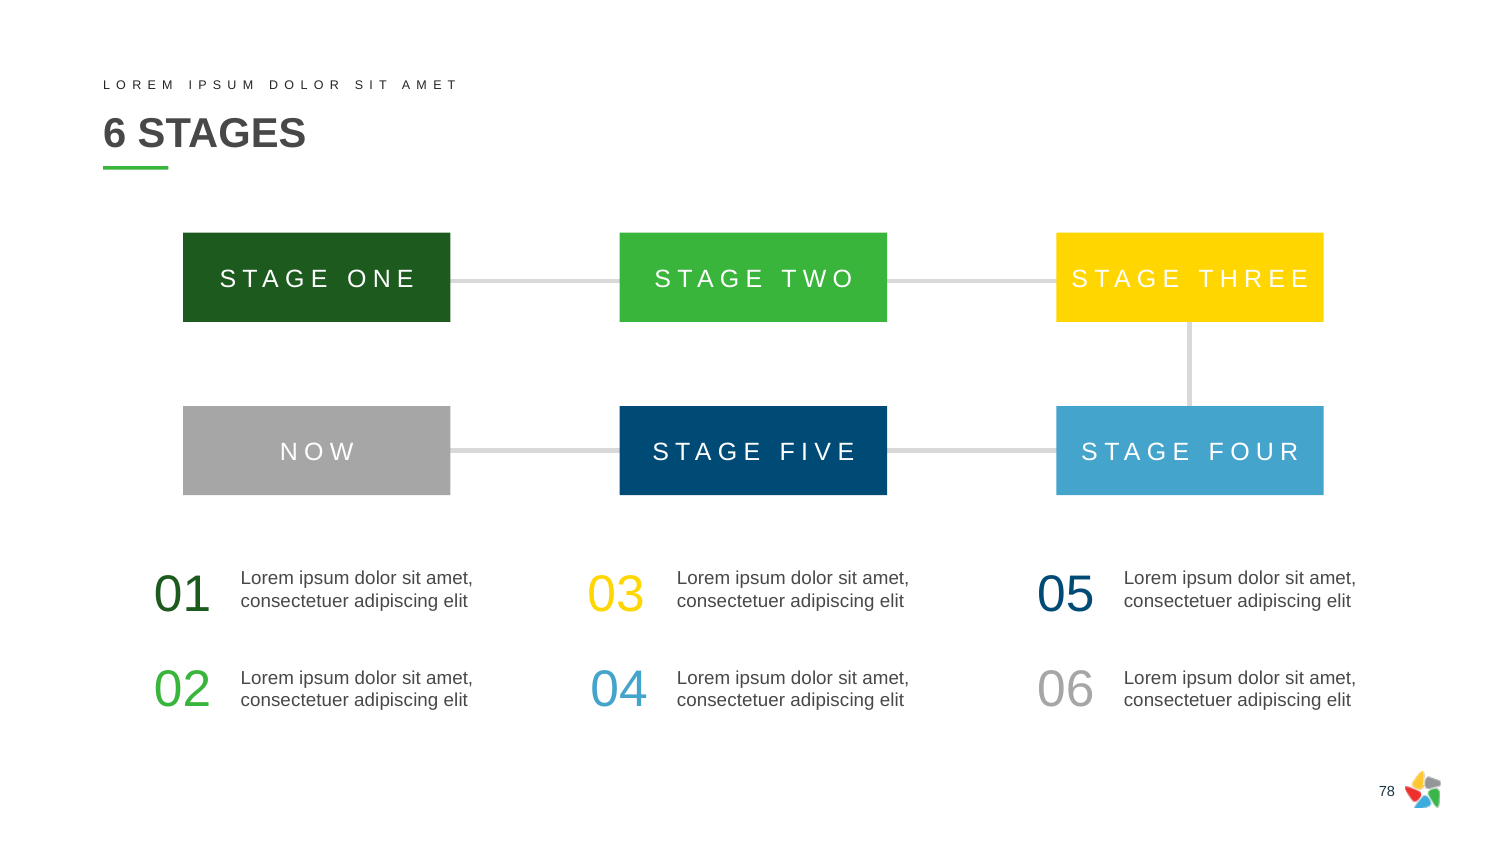

LOREM IPSUM DOLOR SIT AMET
# 6 STAGES
STAGE ONE
STAGE TWO
STAGE THREE

NOW
STAGE FIVE
STAGE FOUR
01
03
05

Lorem ipsum dolor sit amet, consectetuer adipiscing elit
Lorem ipsum dolor sit amet, consectetuer adipiscing elit
Lorem ipsum dolor sit amet, consectetuer adipiscing elit
02
04
06
Lorem ipsum dolor sit amet, consectetuer adipiscing elit
Lorem ipsum dolor sit amet, consectetuer adipiscing elit
Lorem ipsum dolor sit amet, consectetuer adipiscing elit